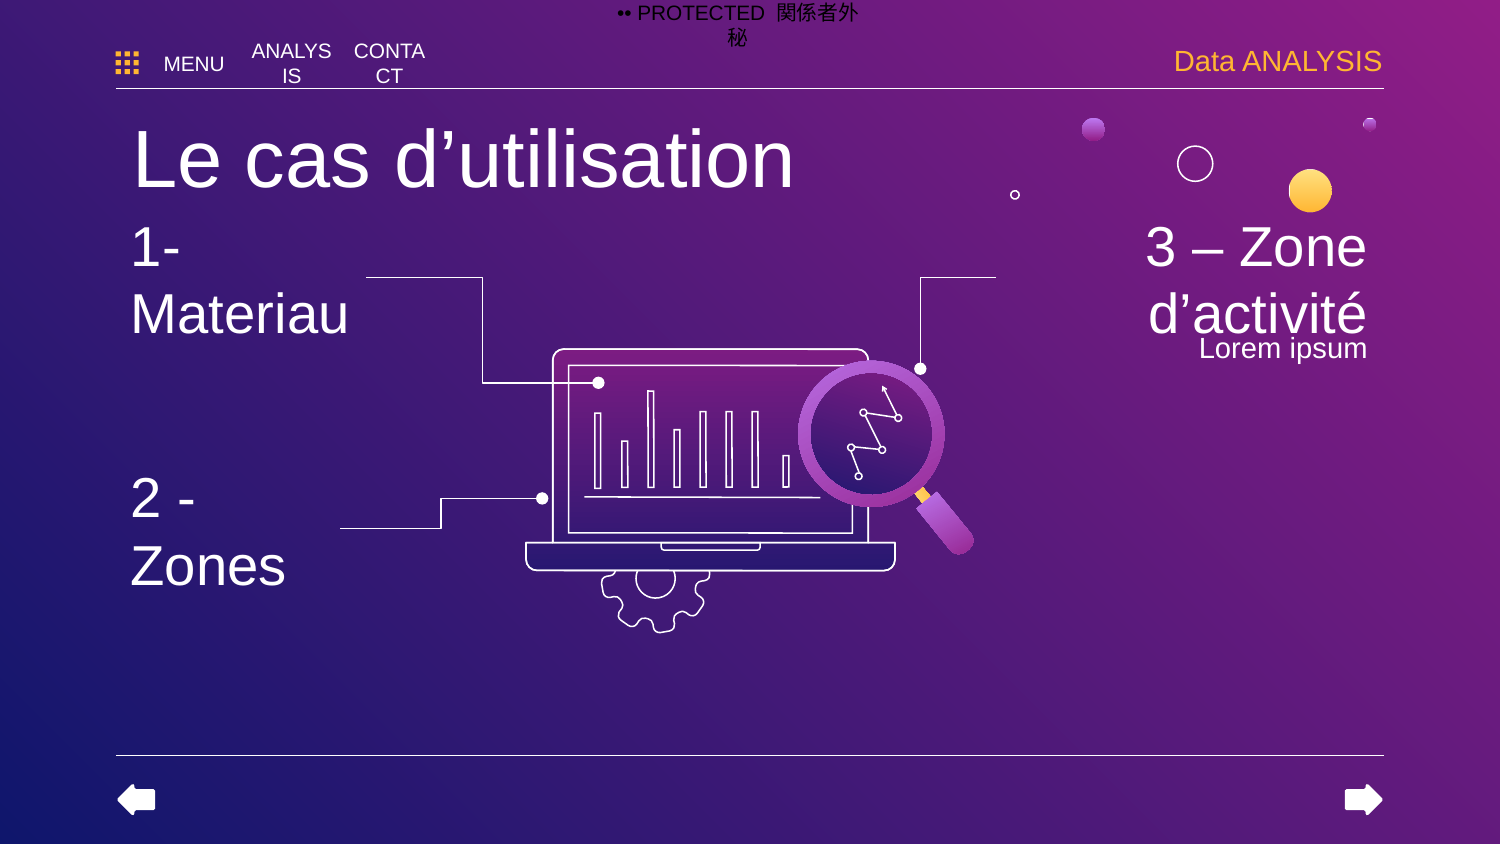

Data ANALYSIS
MENU
ANALYSIS
CONTACT

# Le cas d’utilisation

1- Materiau
3 – Zone d’activité
Lorem ipsum
2 - Zones